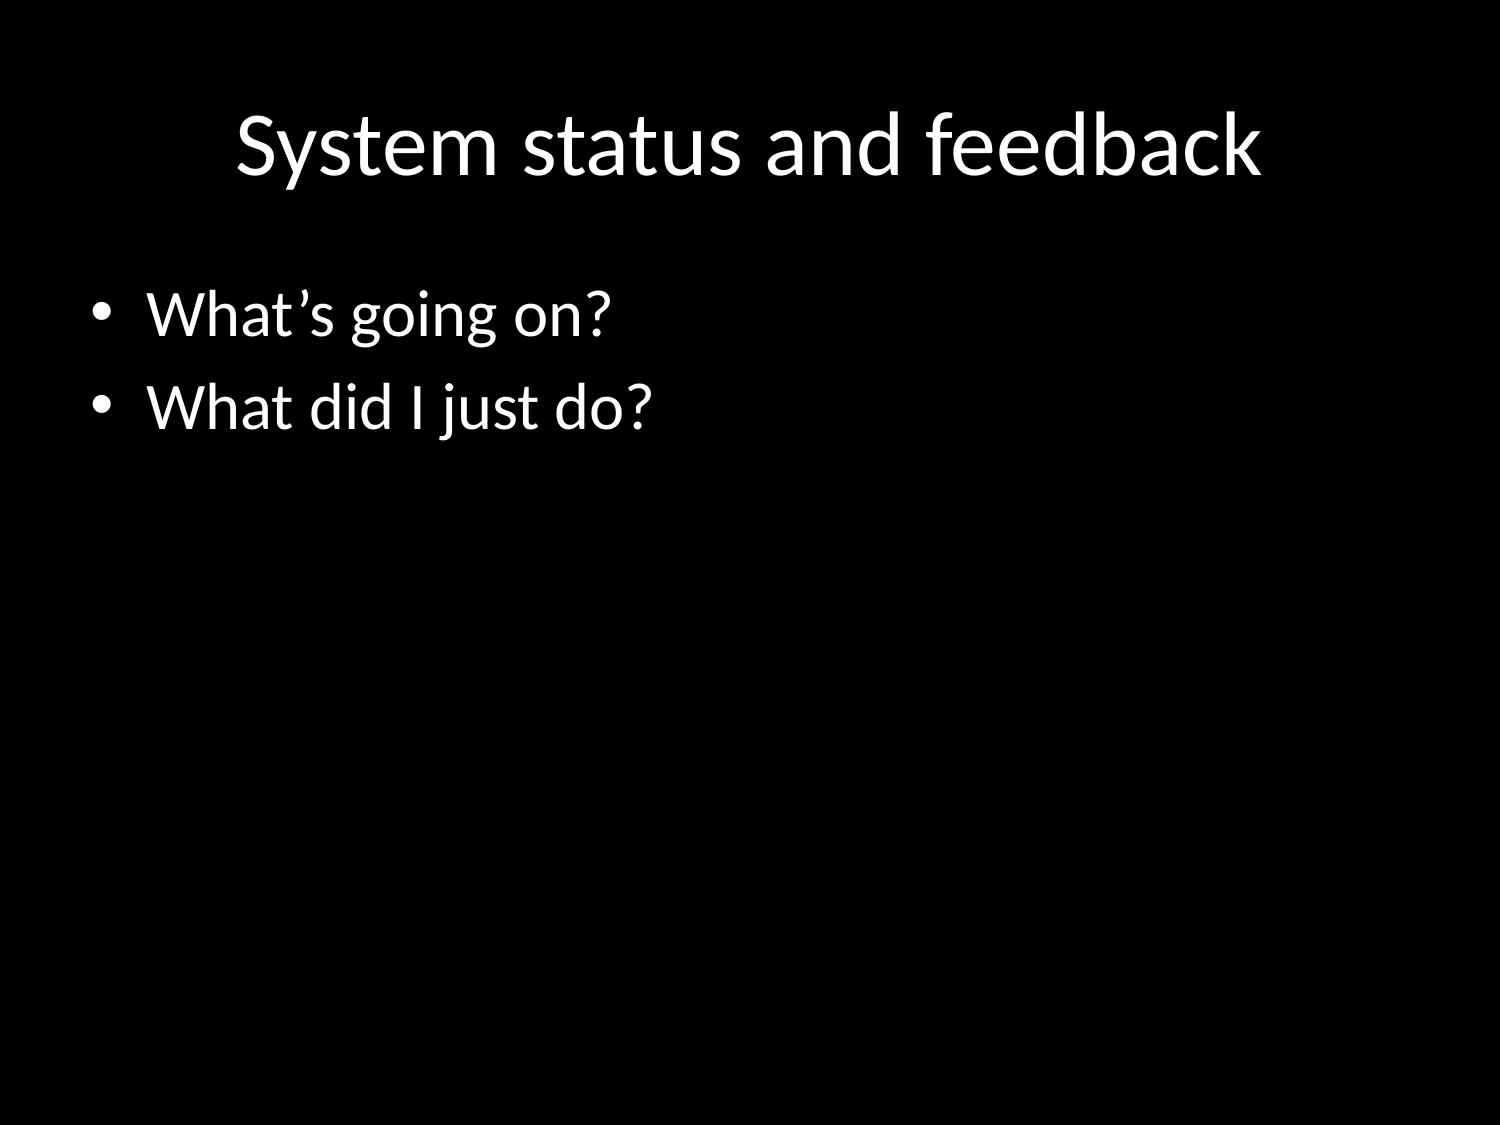

# System status and feedback
What’s going on?
What did I just do?